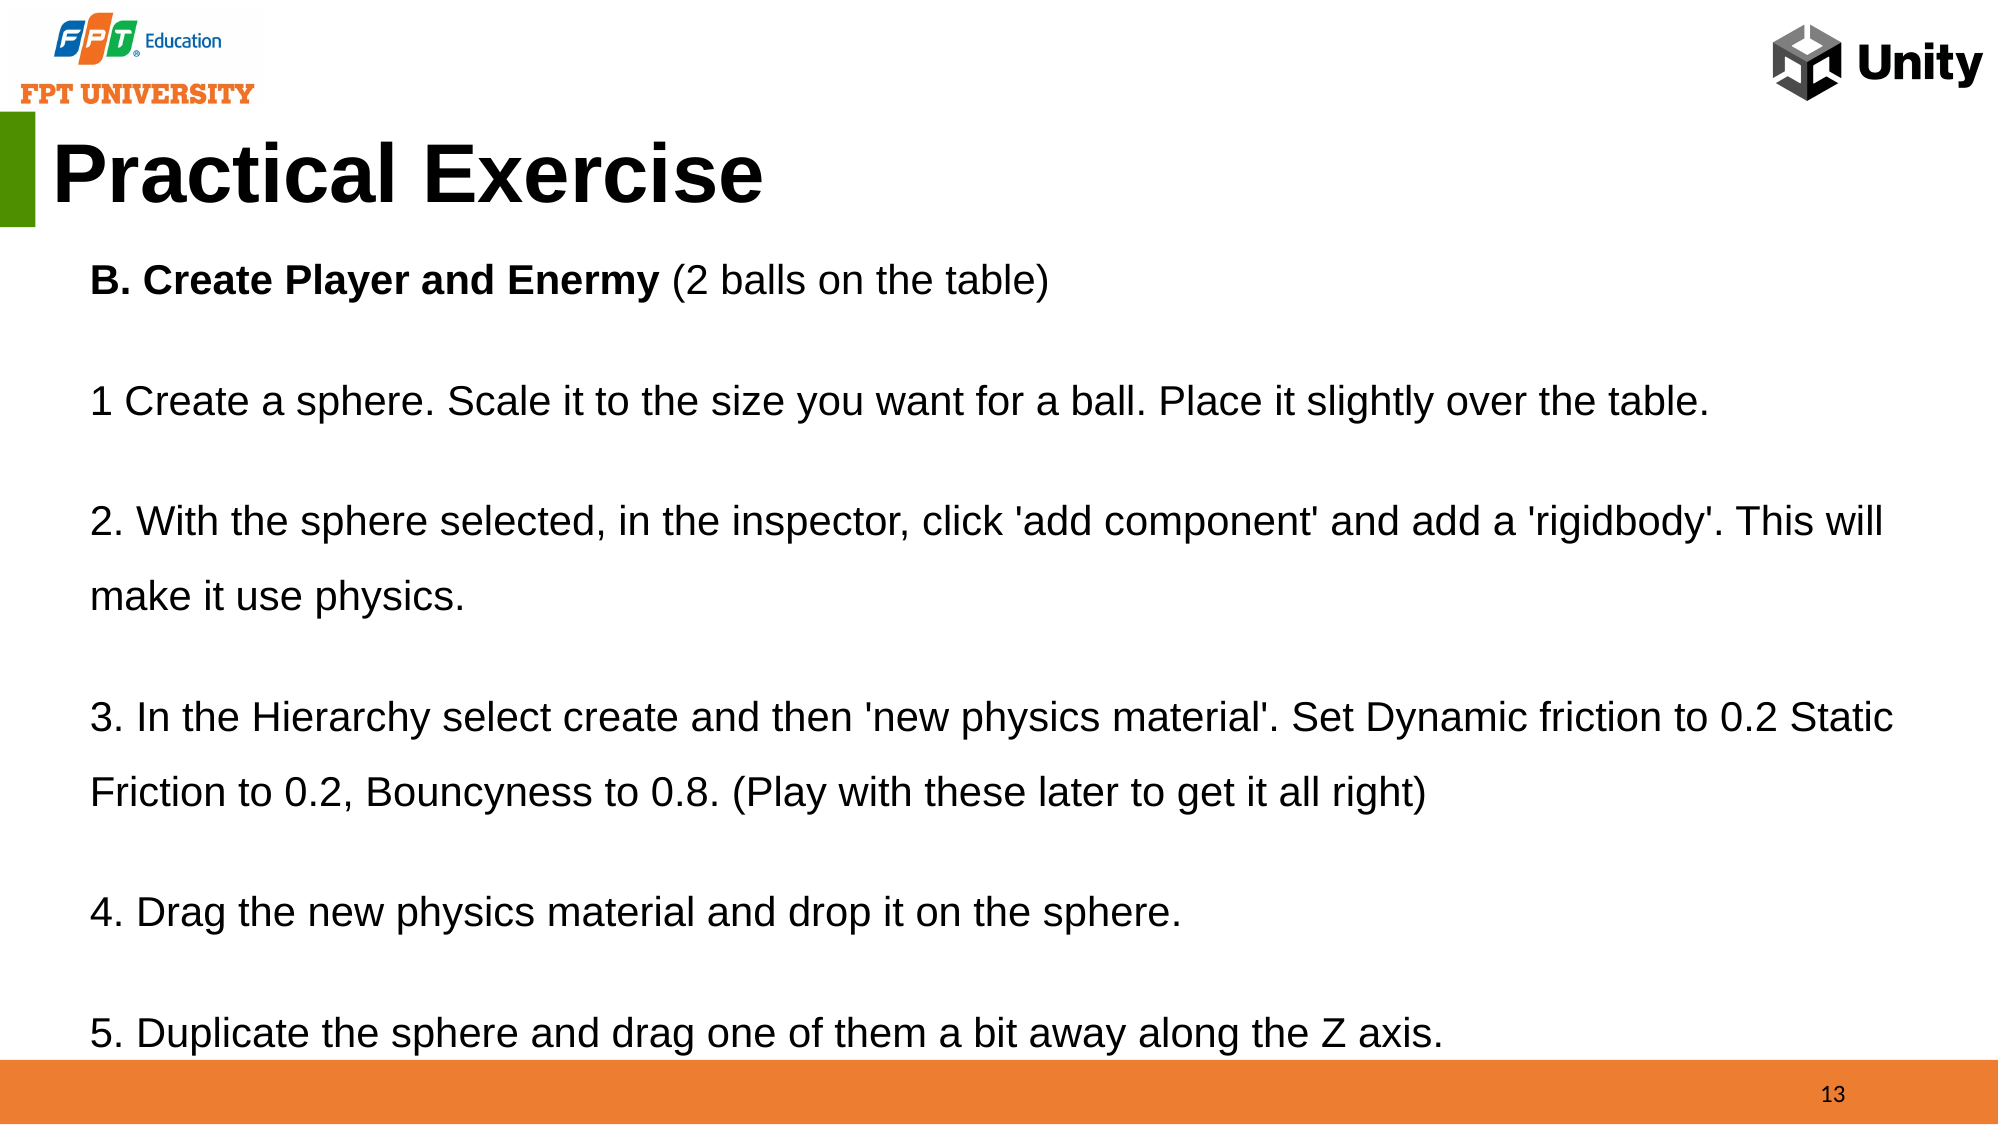

Practical Exercise
B. Create Player and Enermy (2 balls on the table)
1 Create a sphere. Scale it to the size you want for a ball. Place it slightly over the table.
2. With the sphere selected, in the inspector, click 'add component' and add a 'rigidbody'. This will make it use physics.
3. In the Hierarchy select create and then 'new physics material'. Set Dynamic friction to 0.2 Static Friction to 0.2, Bouncyness to 0.8. (Play with these later to get it all right)
4. Drag the new physics material and drop it on the sphere.
5. Duplicate the sphere and drag one of them a bit away along the Z axis.
13